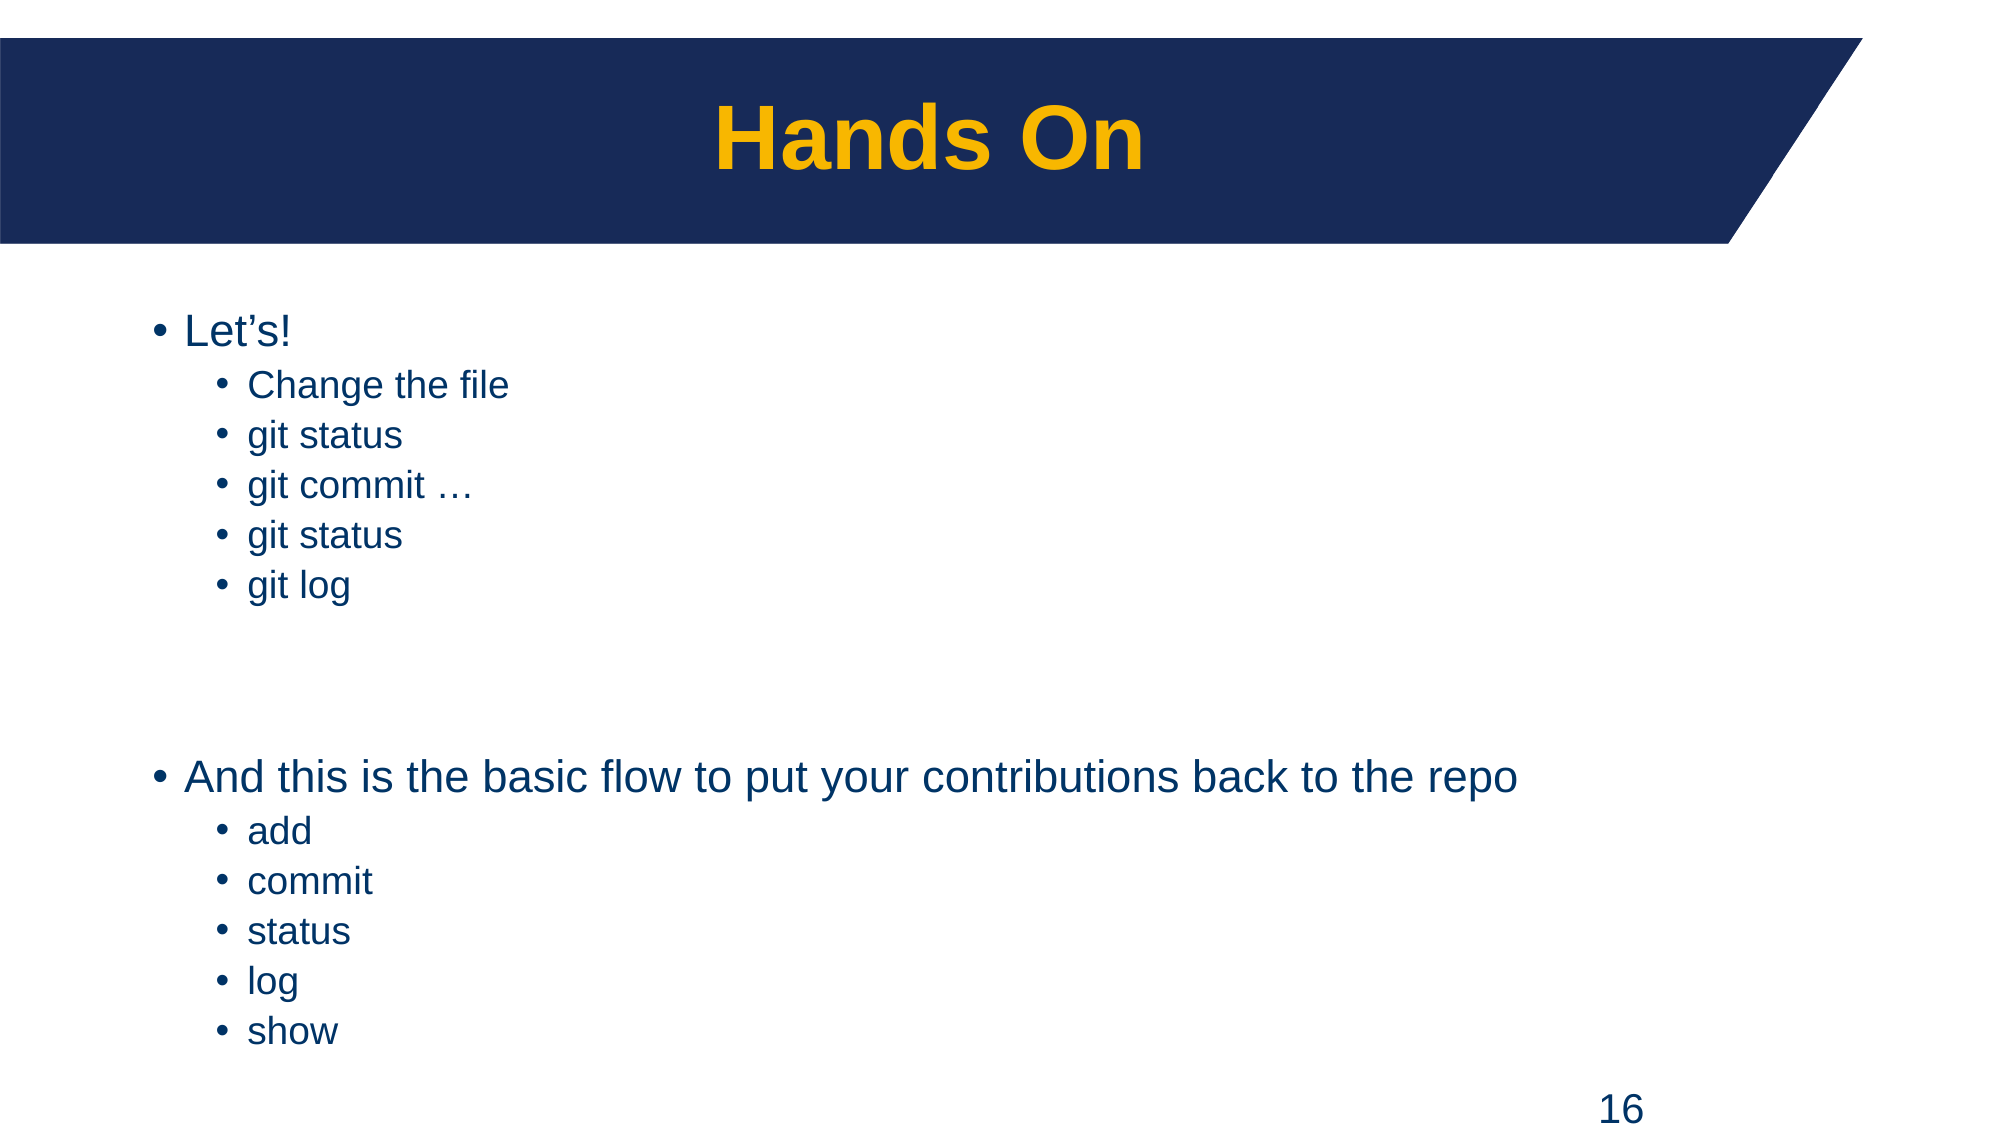

# Hands On
Let’s!
Change the file
git status
git commit …
git status
git log

And this is the basic flow to put your contributions back to the repo
add
commit
status
log
show
16